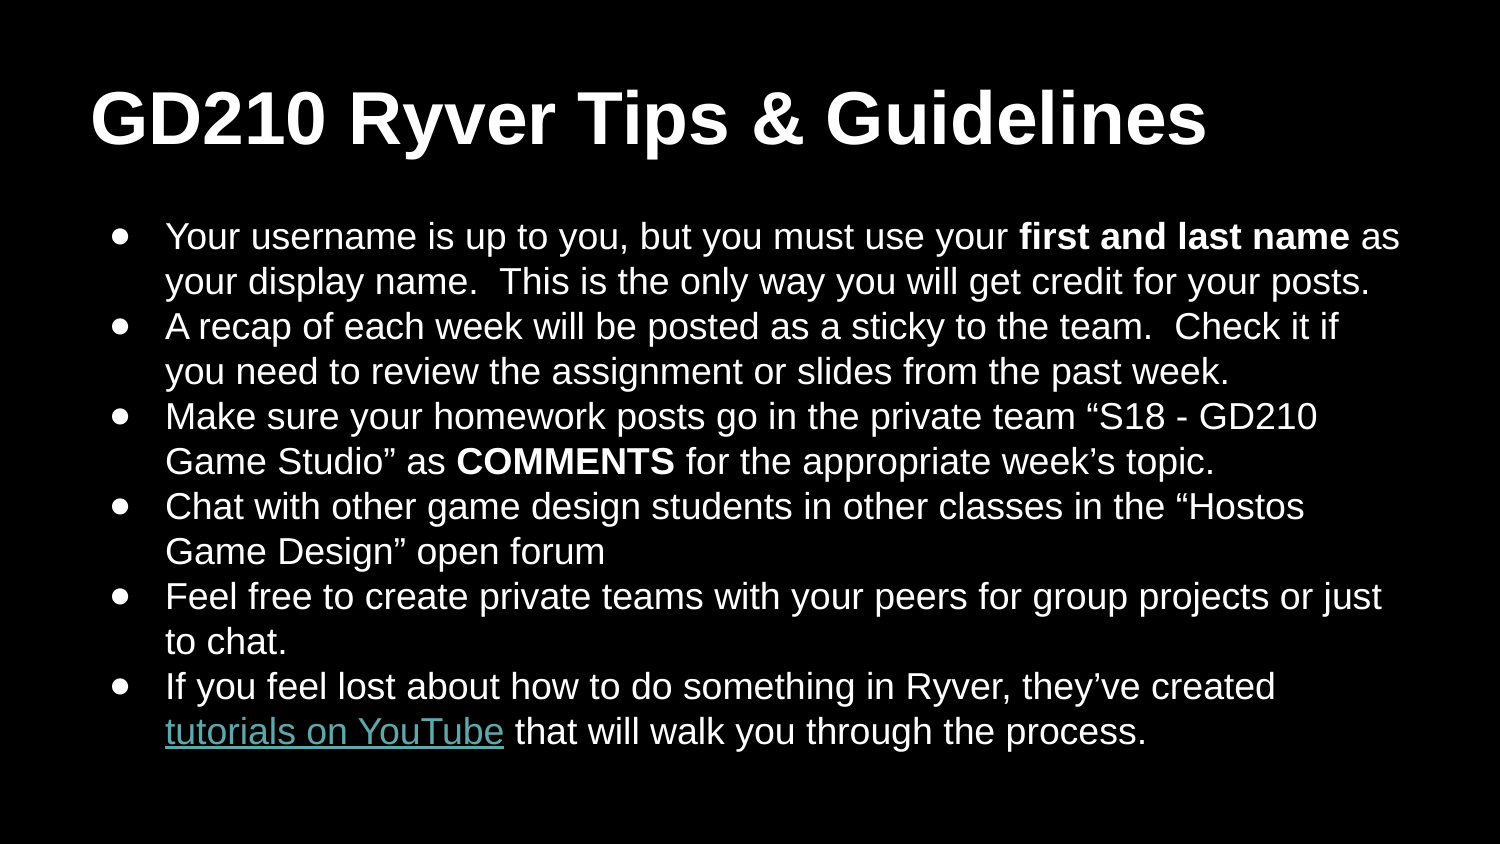

# GD210 Ryver Tips & Guidelines
Your username is up to you, but you must use your first and last name as your display name.  This is the only way you will get credit for your posts.
A recap of each week will be posted as a sticky to the team.  Check it if you need to review the assignment or slides from the past week.
Make sure your homework posts go in the private team “S18 - GD210 Game Studio” as COMMENTS for the appropriate week’s topic.
Chat with other game design students in other classes in the “Hostos Game Design” open forum
Feel free to create private teams with your peers for group projects or just to chat.
If you feel lost about how to do something in Ryver, they’ve created tutorials on YouTube that will walk you through the process.